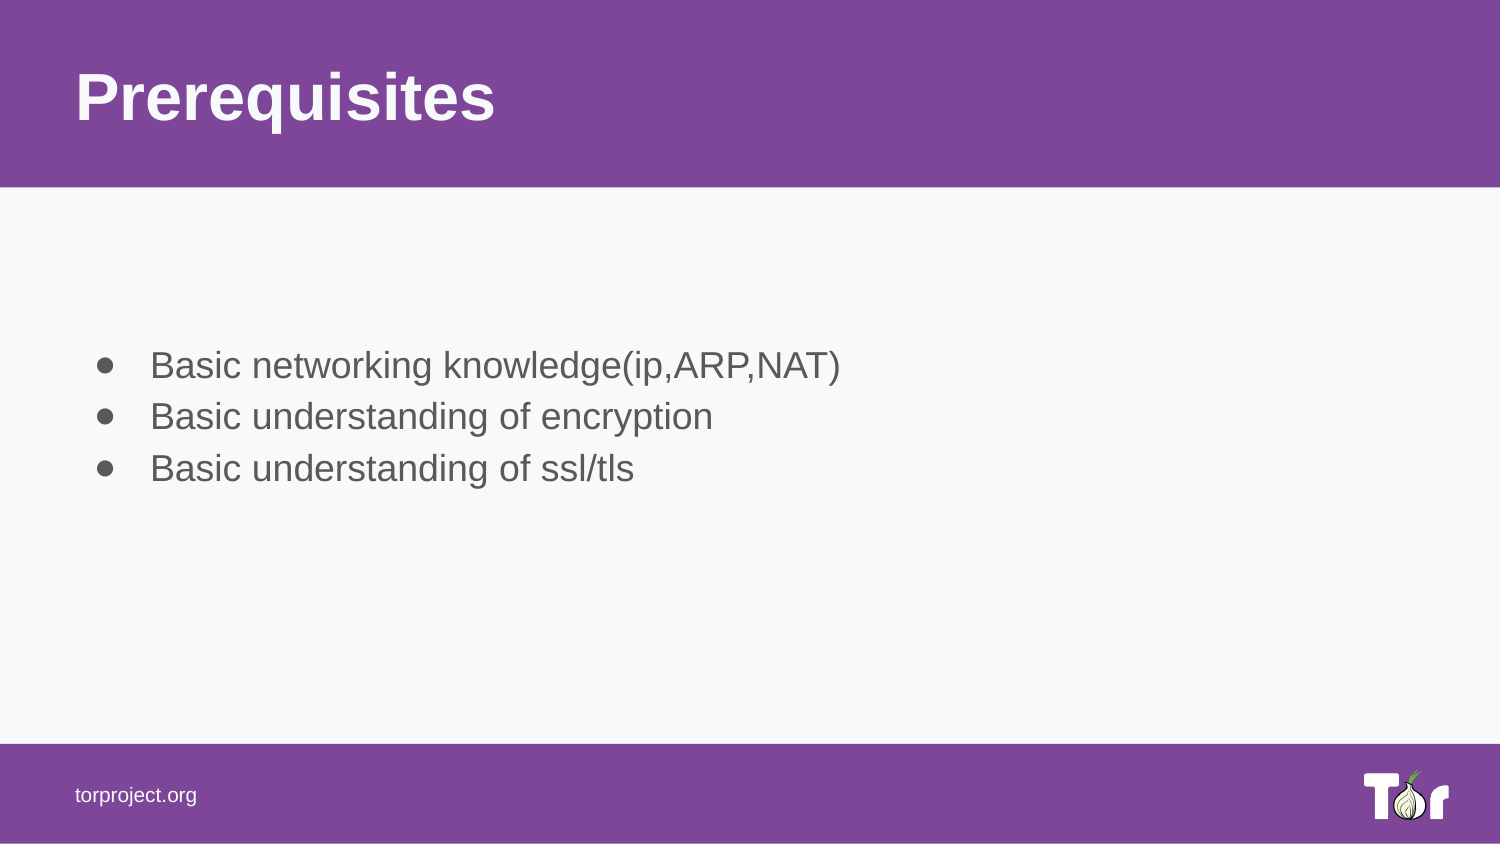

Prerequisites
Basic networking knowledge(ip,ARP,NAT)
Basic understanding of encryption
Basic understanding of ssl/tls